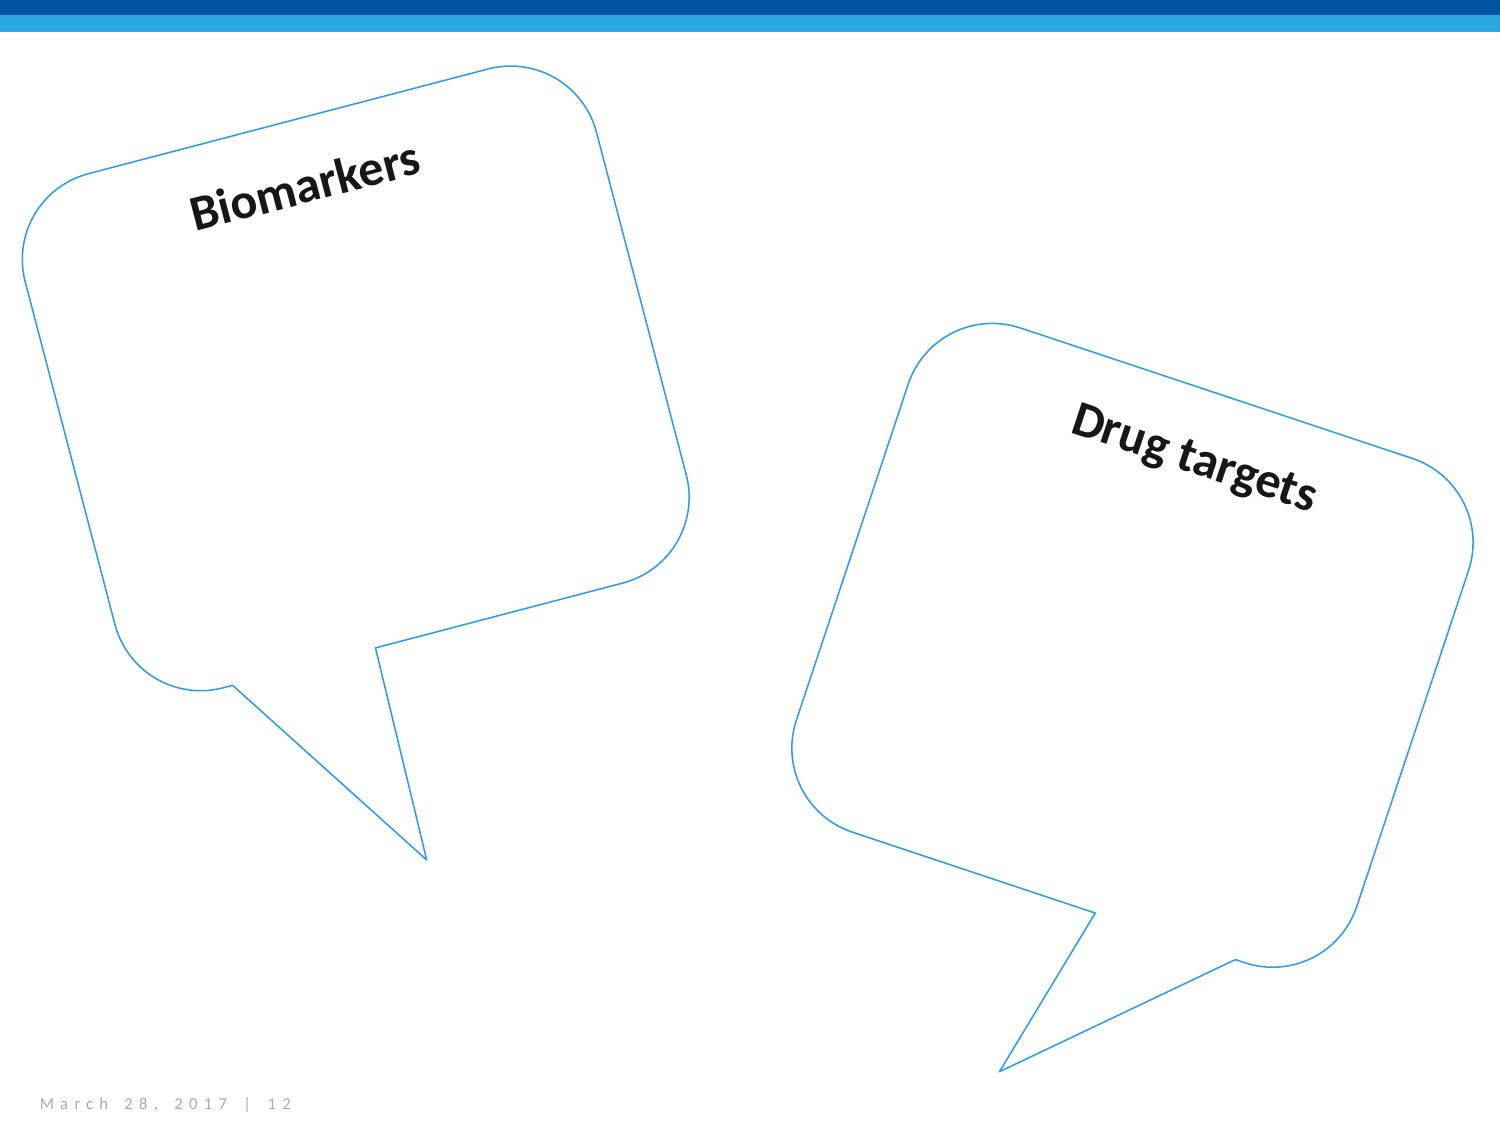

Biomarkers

Drug targets

March 28, 2017 | 12